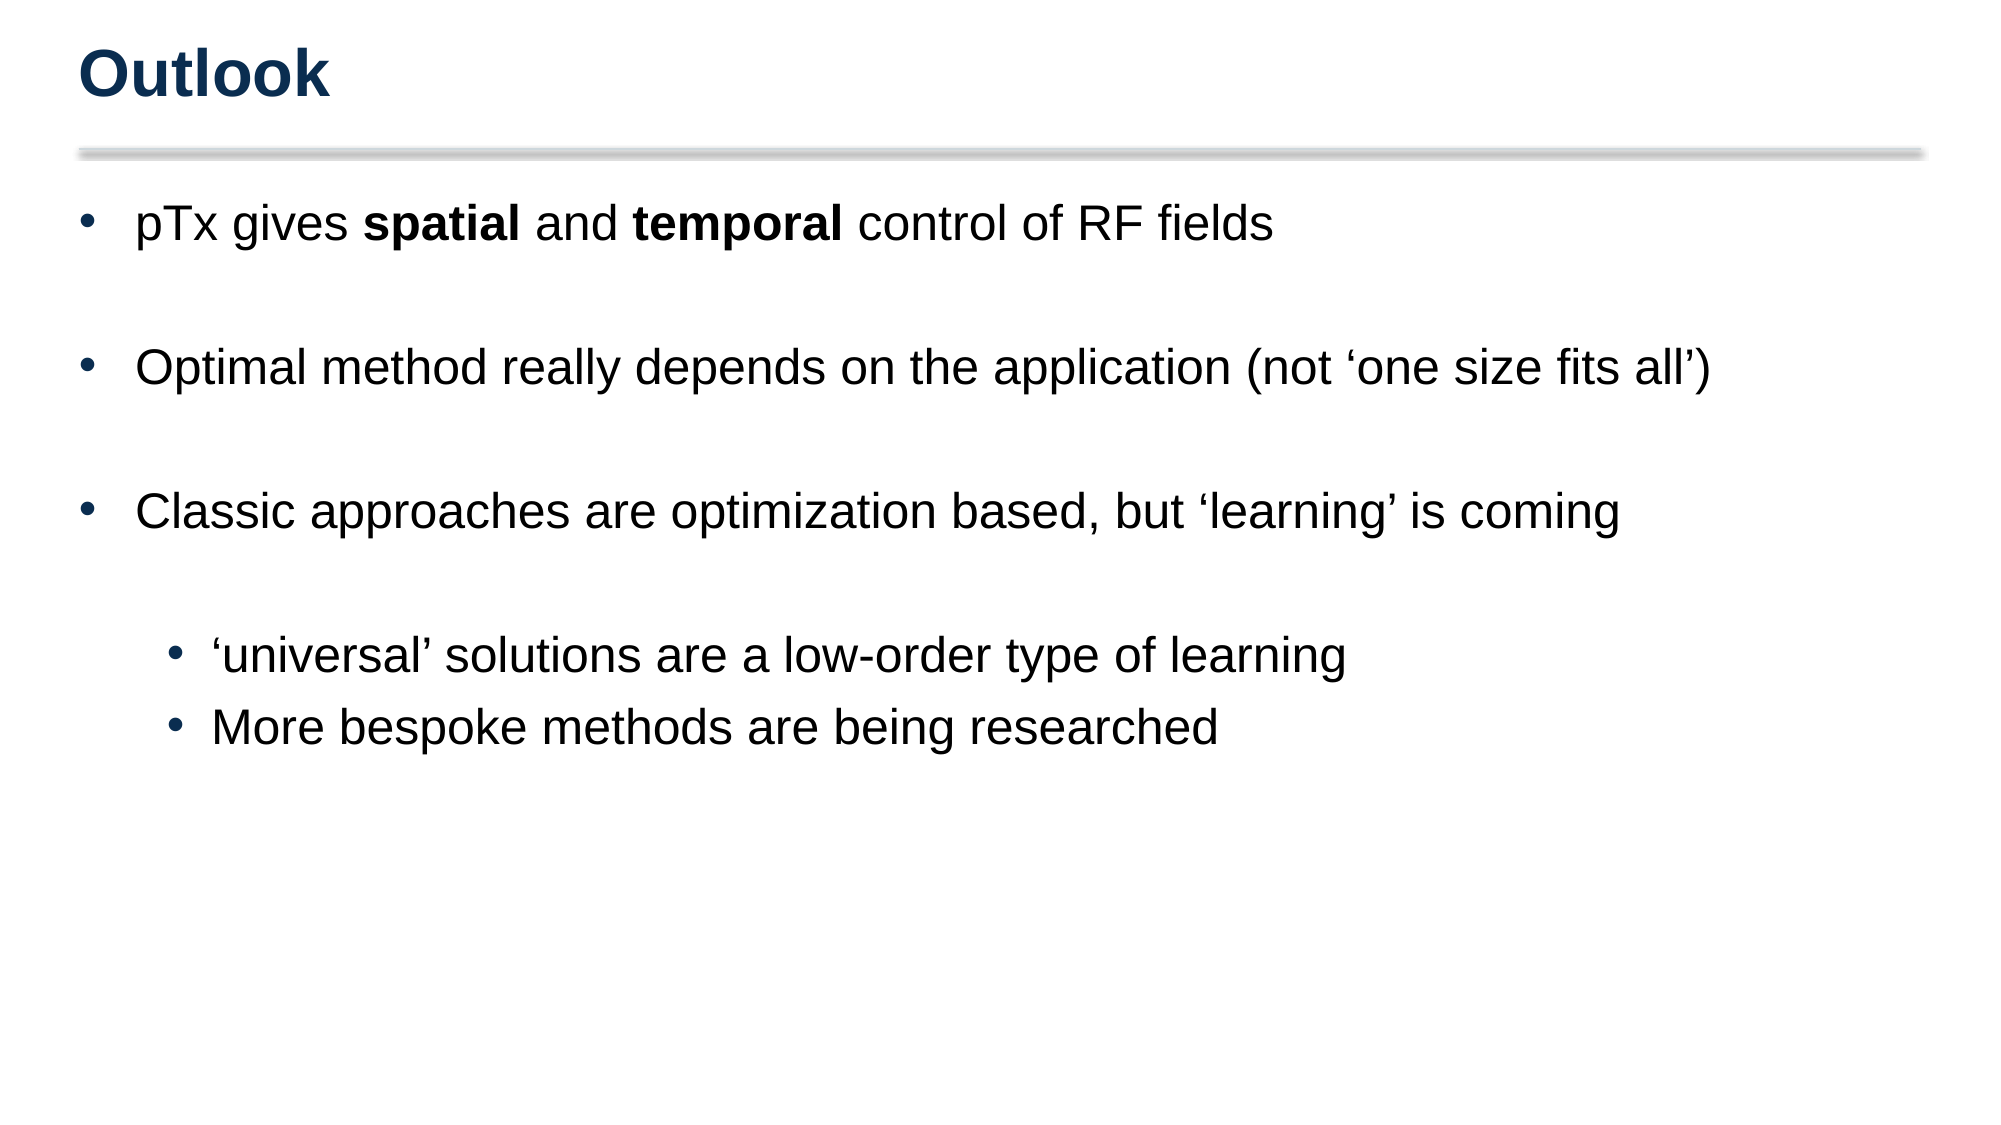

# Outlook
pTx gives spatial and temporal control of RF fields

Optimal method really depends on the application (not ‘one size fits all’)

Classic approaches are optimization based, but ‘learning’ is coming

‘universal’ solutions are a low-order type of learning
More bespoke methods are being researched